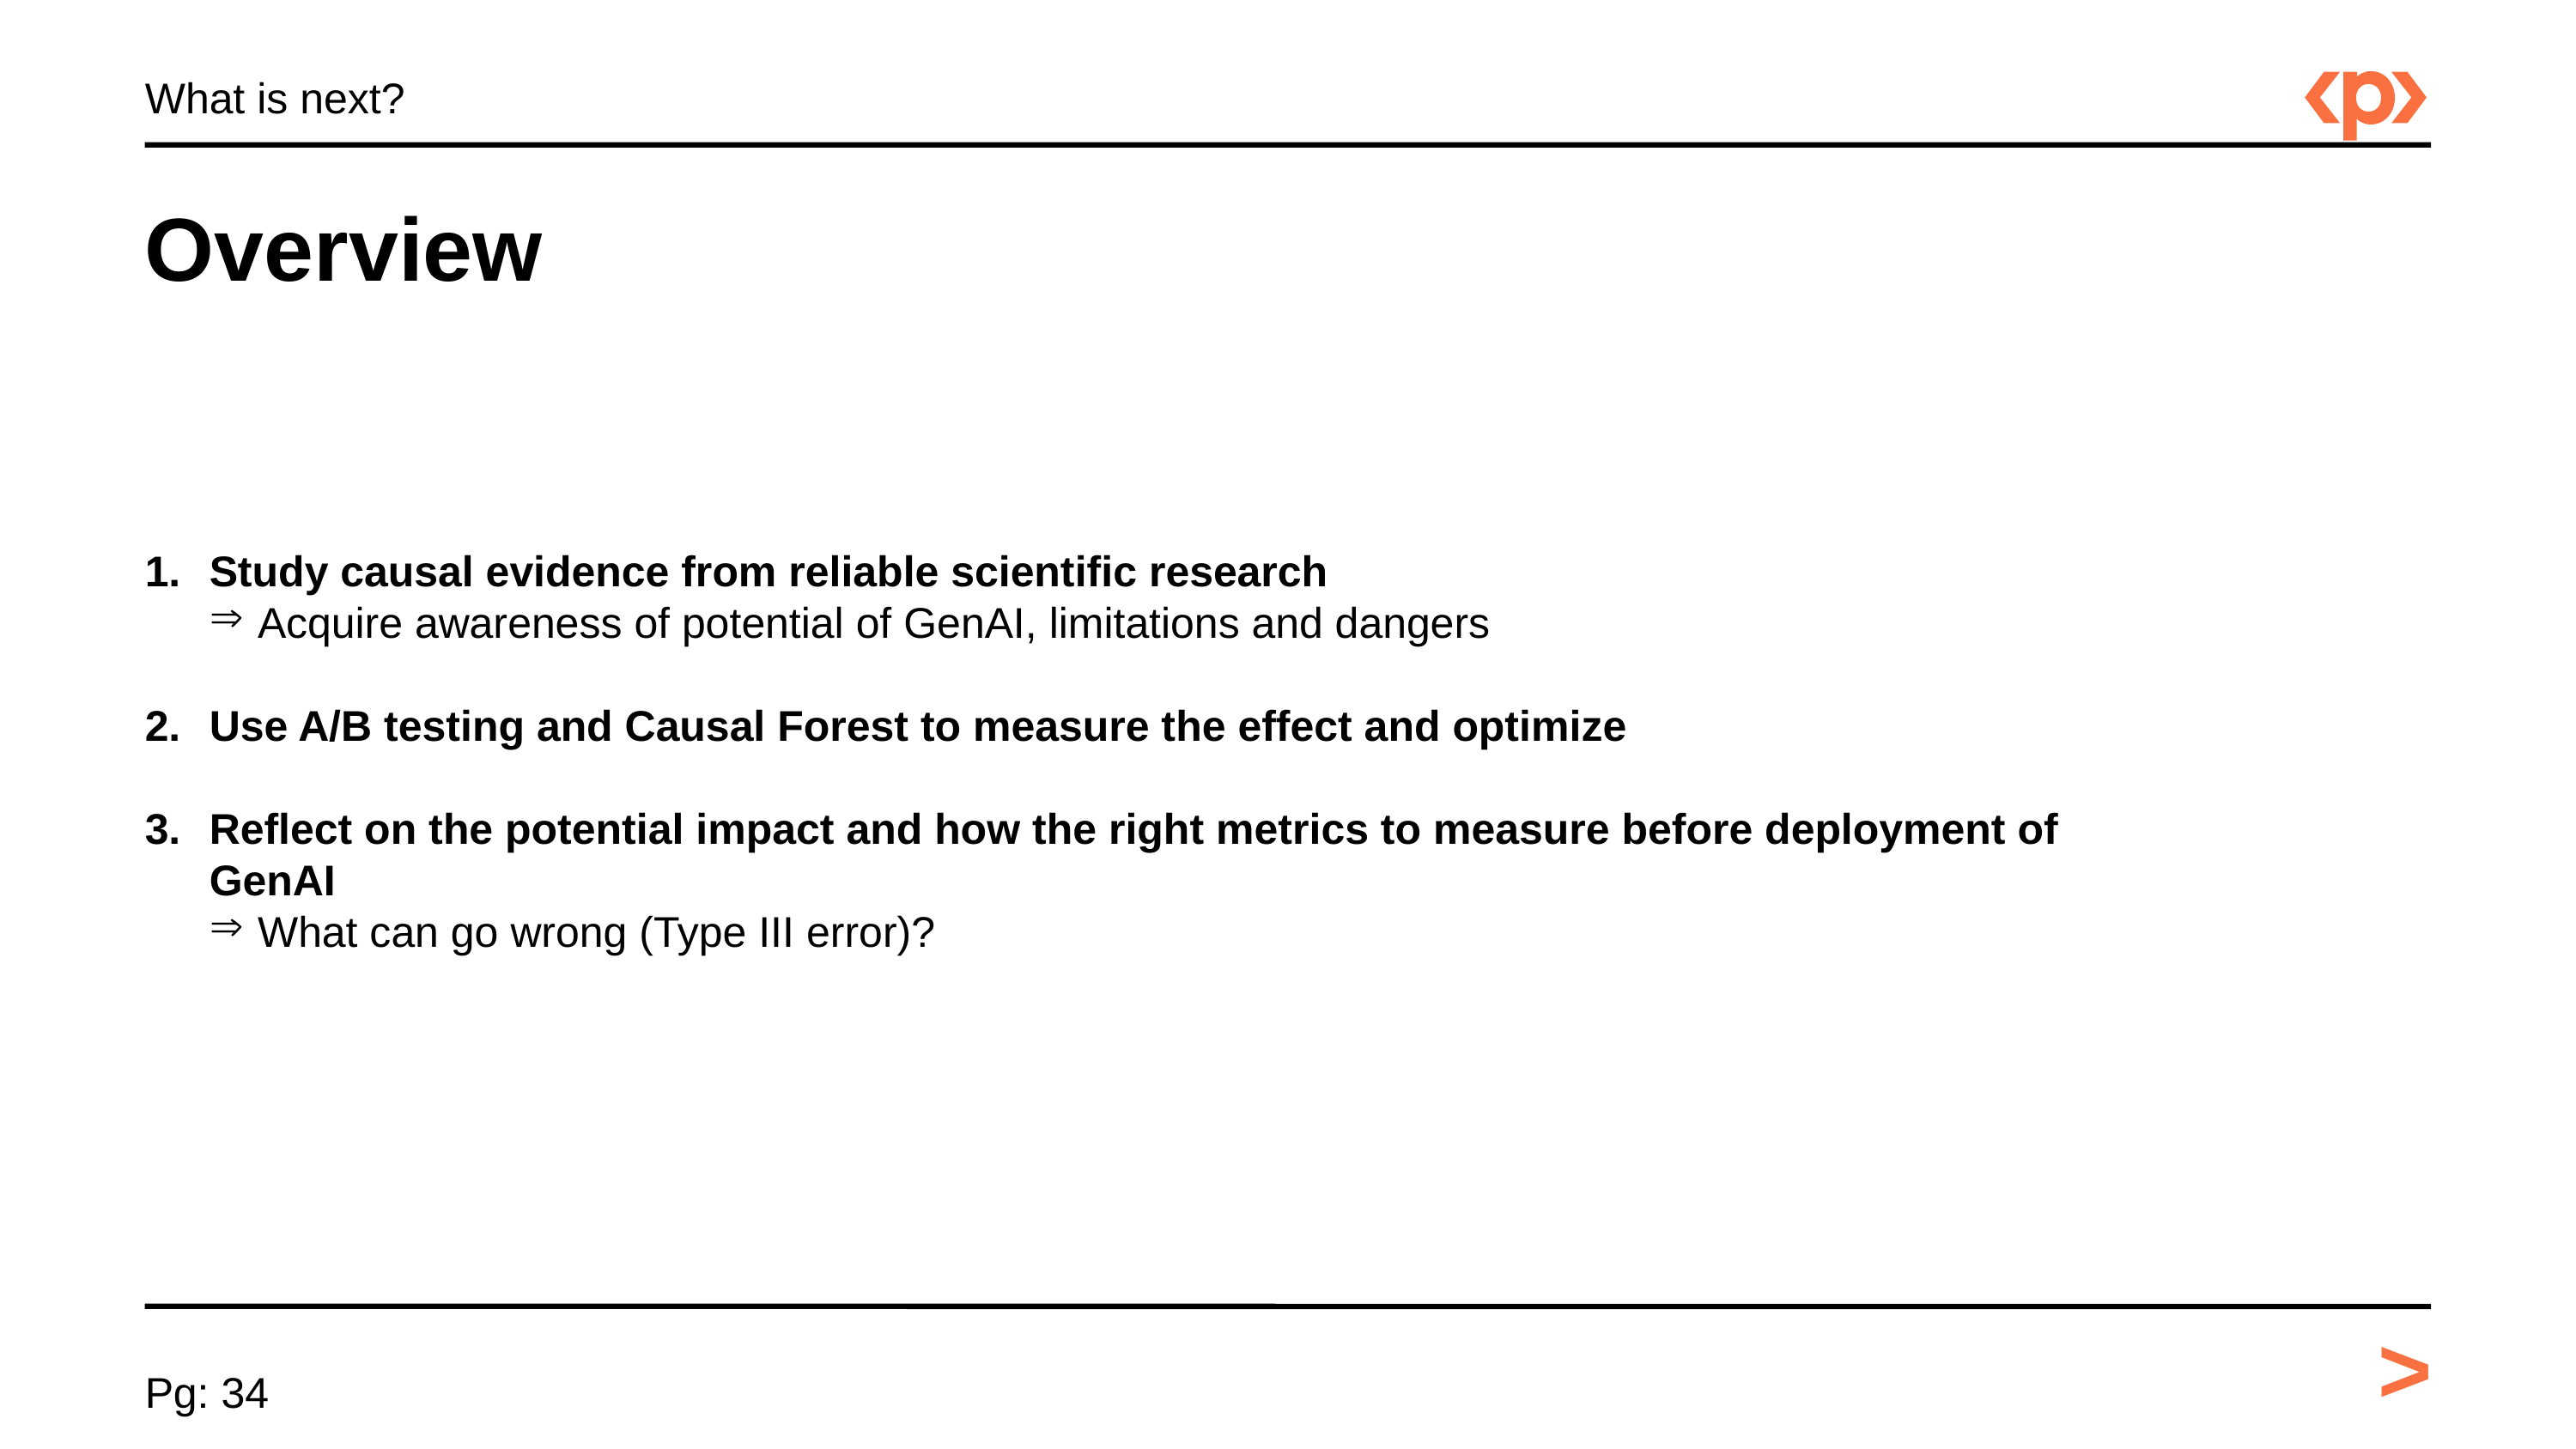

What is next?

Overview
Study causal evidence from reliable scientific research
Acquire awareness of potential of GenAI, limitations and dangers

Use A/B testing and Causal Forest to measure the effect and optimize

Reflect on the potential impact and how the right metrics to measure before deployment of GenAI
What can go wrong (Type III error)?

>

Pg: 34